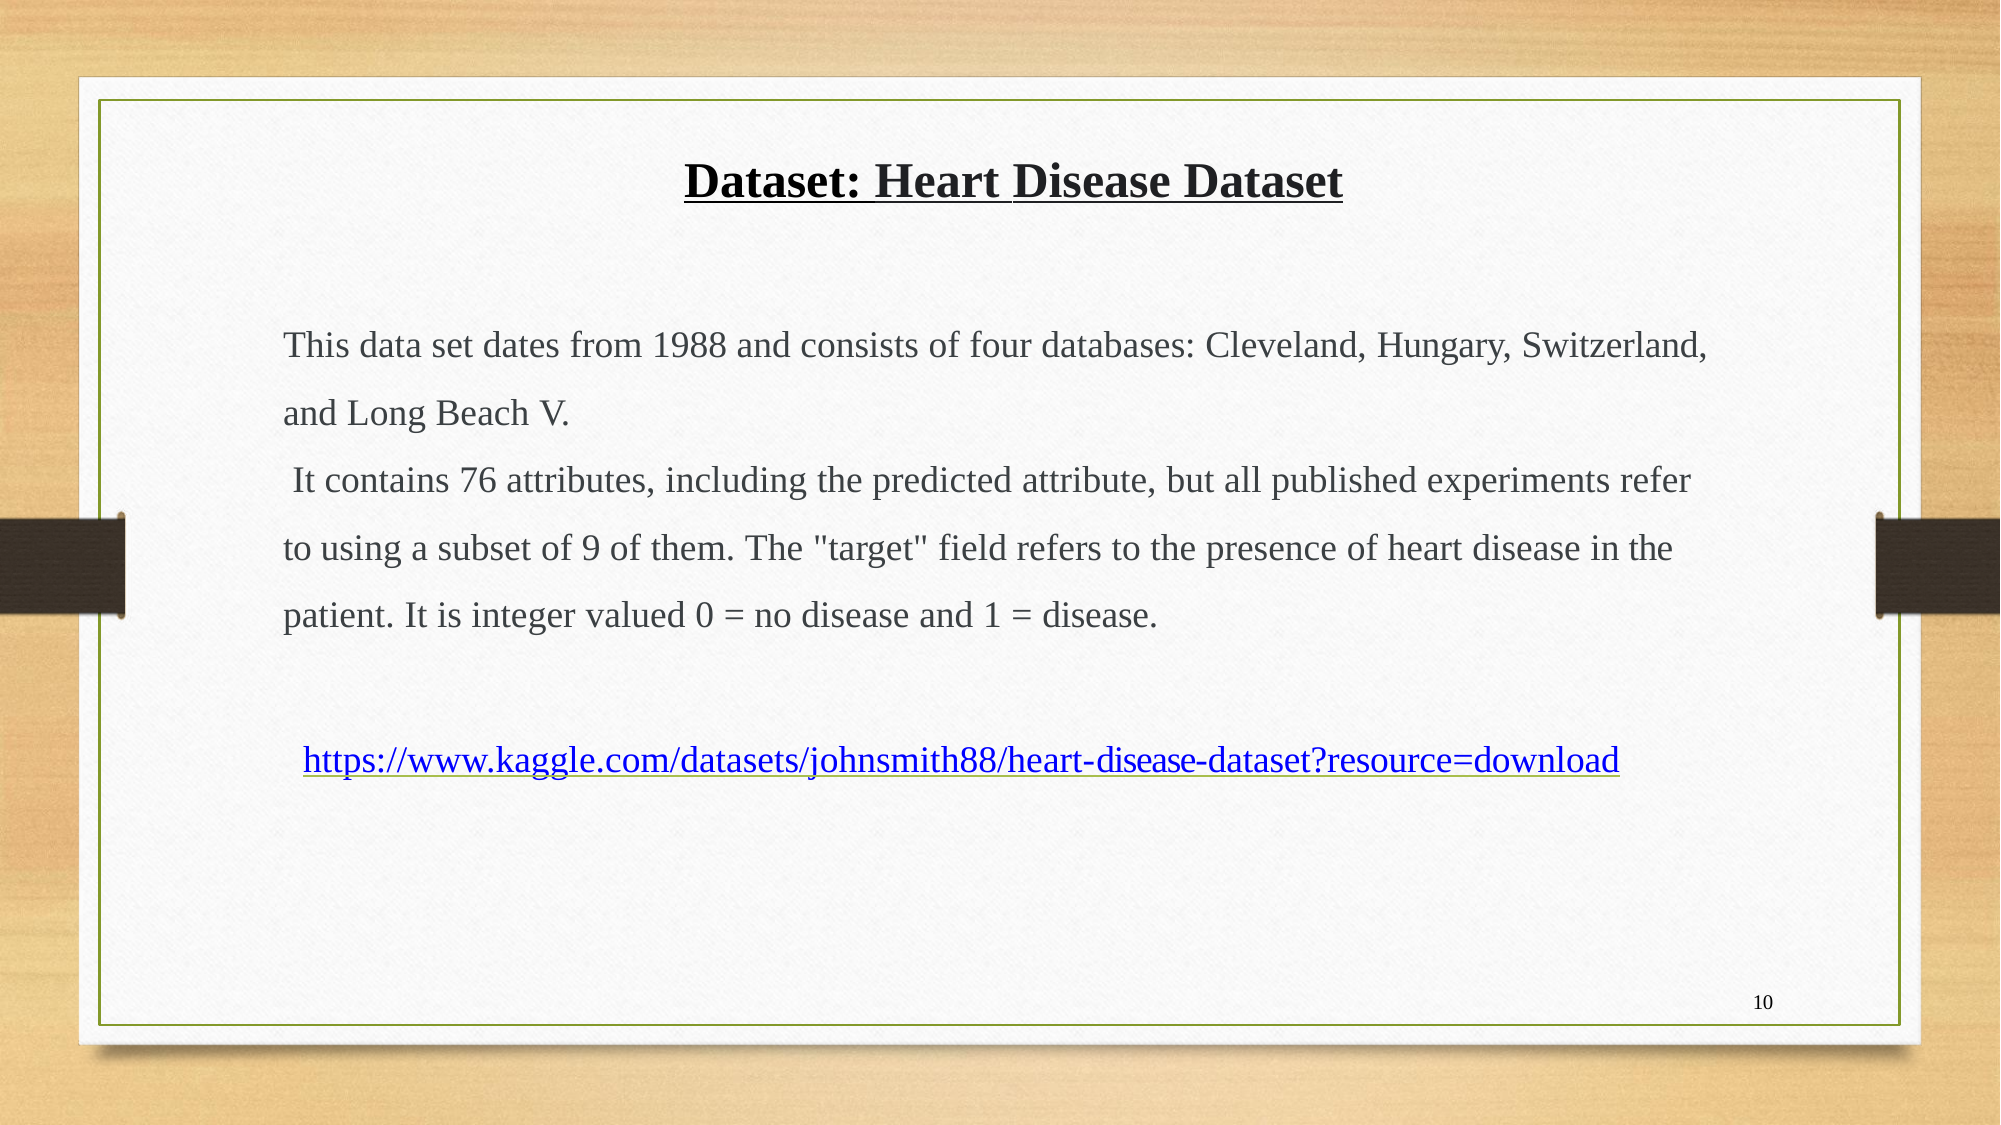

# Dataset: Heart Disease Dataset
This data set dates from 1988 and consists of four databases: Cleveland, Hungary, Switzerland, and Long Beach V.
It contains 76 attributes, including the predicted attribute, but all published experiments refer to using a subset of 9 of them. The "target" field refers to the presence of heart disease in the patient. It is integer valued 0 = no disease and 1 = disease.

https://www.kaggle.com/datasets/johnsmith88/heart-disease-dataset?resource=download
10